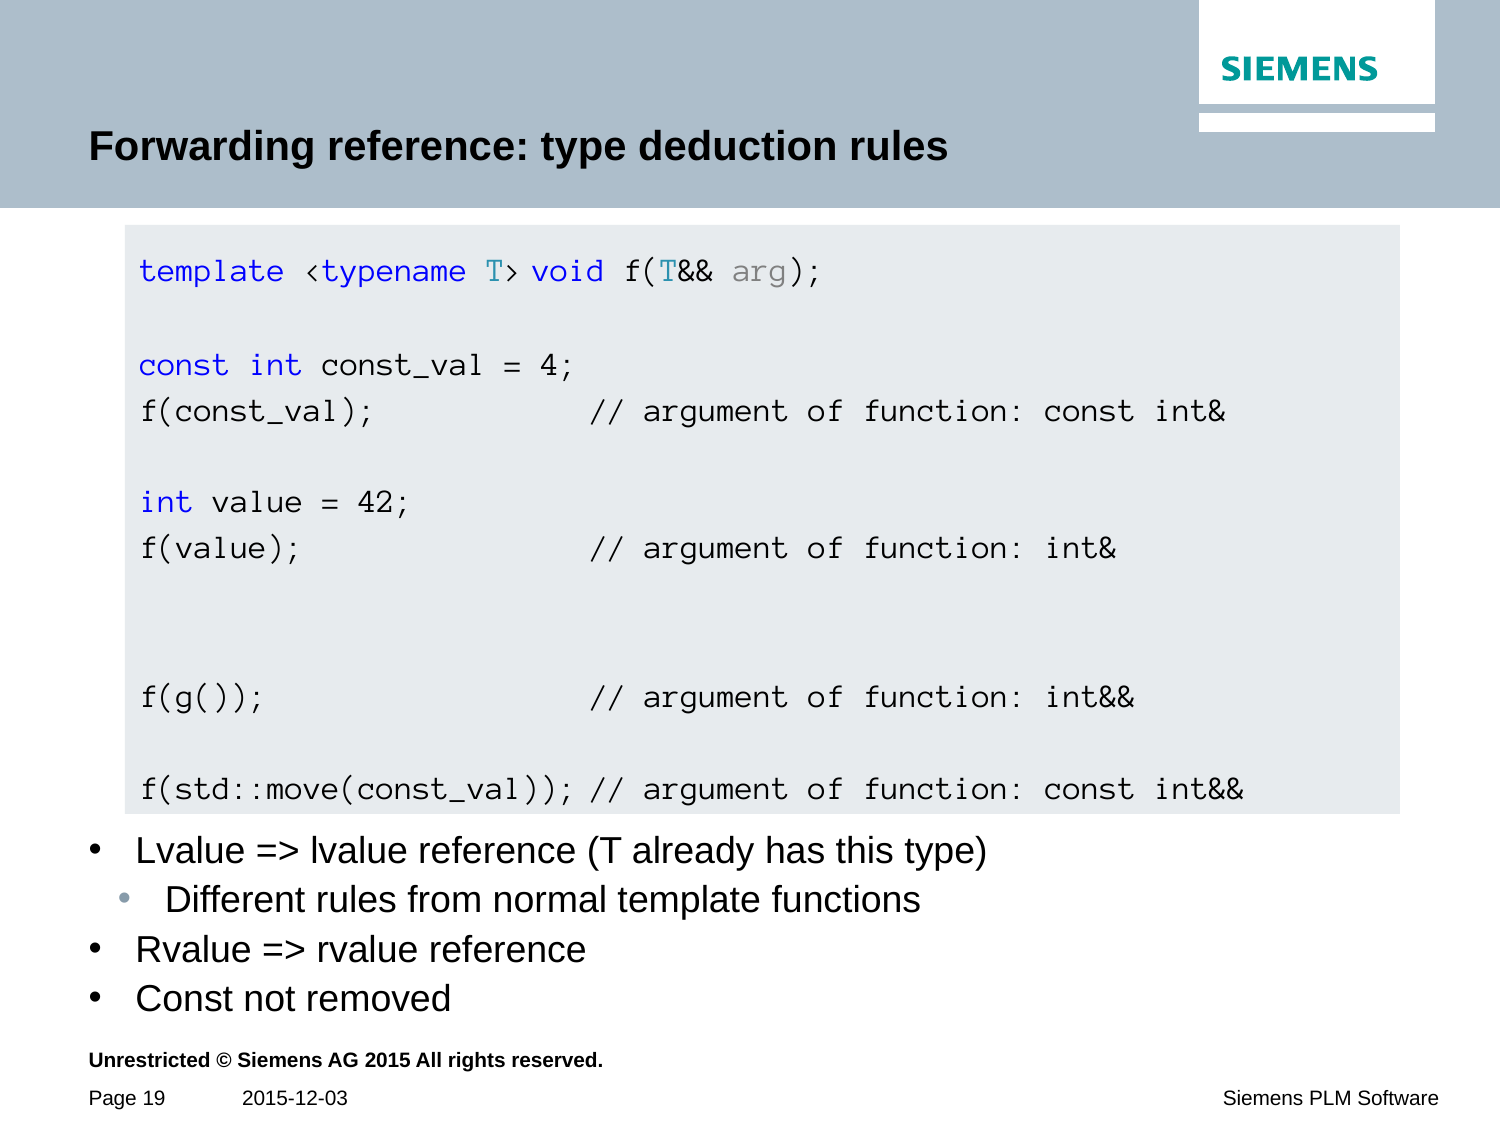

# Forwarding reference: type deduction rules
template <typename T> void f(T&& arg);

const int const_val = 4;
f(const_val);          	// argument of function: const int&

int value = 42;
f(value);		// argument of function: int&

f(g()); 			// argument of function: int&&

f(std::move(const_val));	// argument of function: const int&&

Lvalue => lvalue reference (T already has this type)
Different rules from normal template functions
Rvalue => rvalue reference
Const not removed